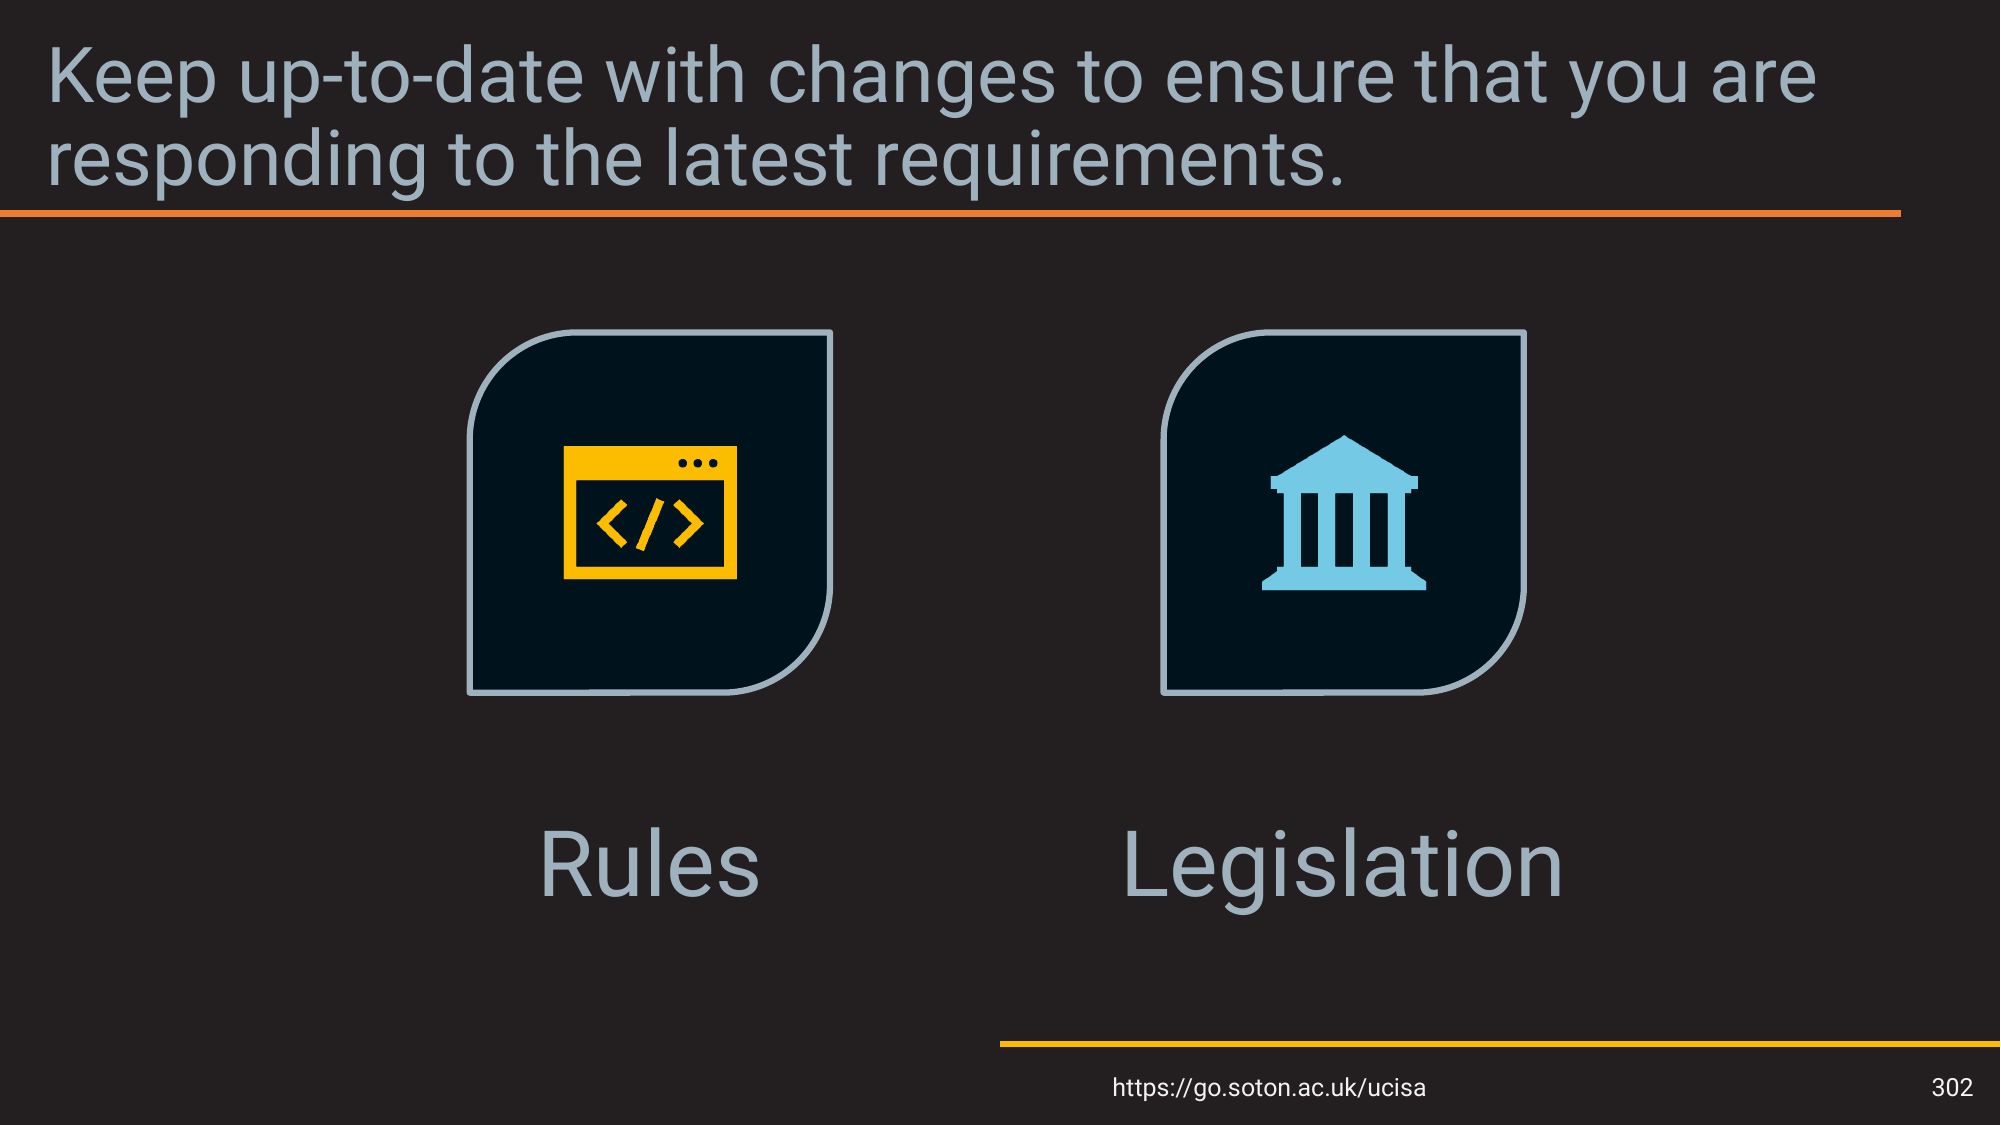

# Keep up-to-date with changes to ensure that you are responding to the latest requirements.
Rules
Legislation
302
https://go.soton.ac.uk/ucisa